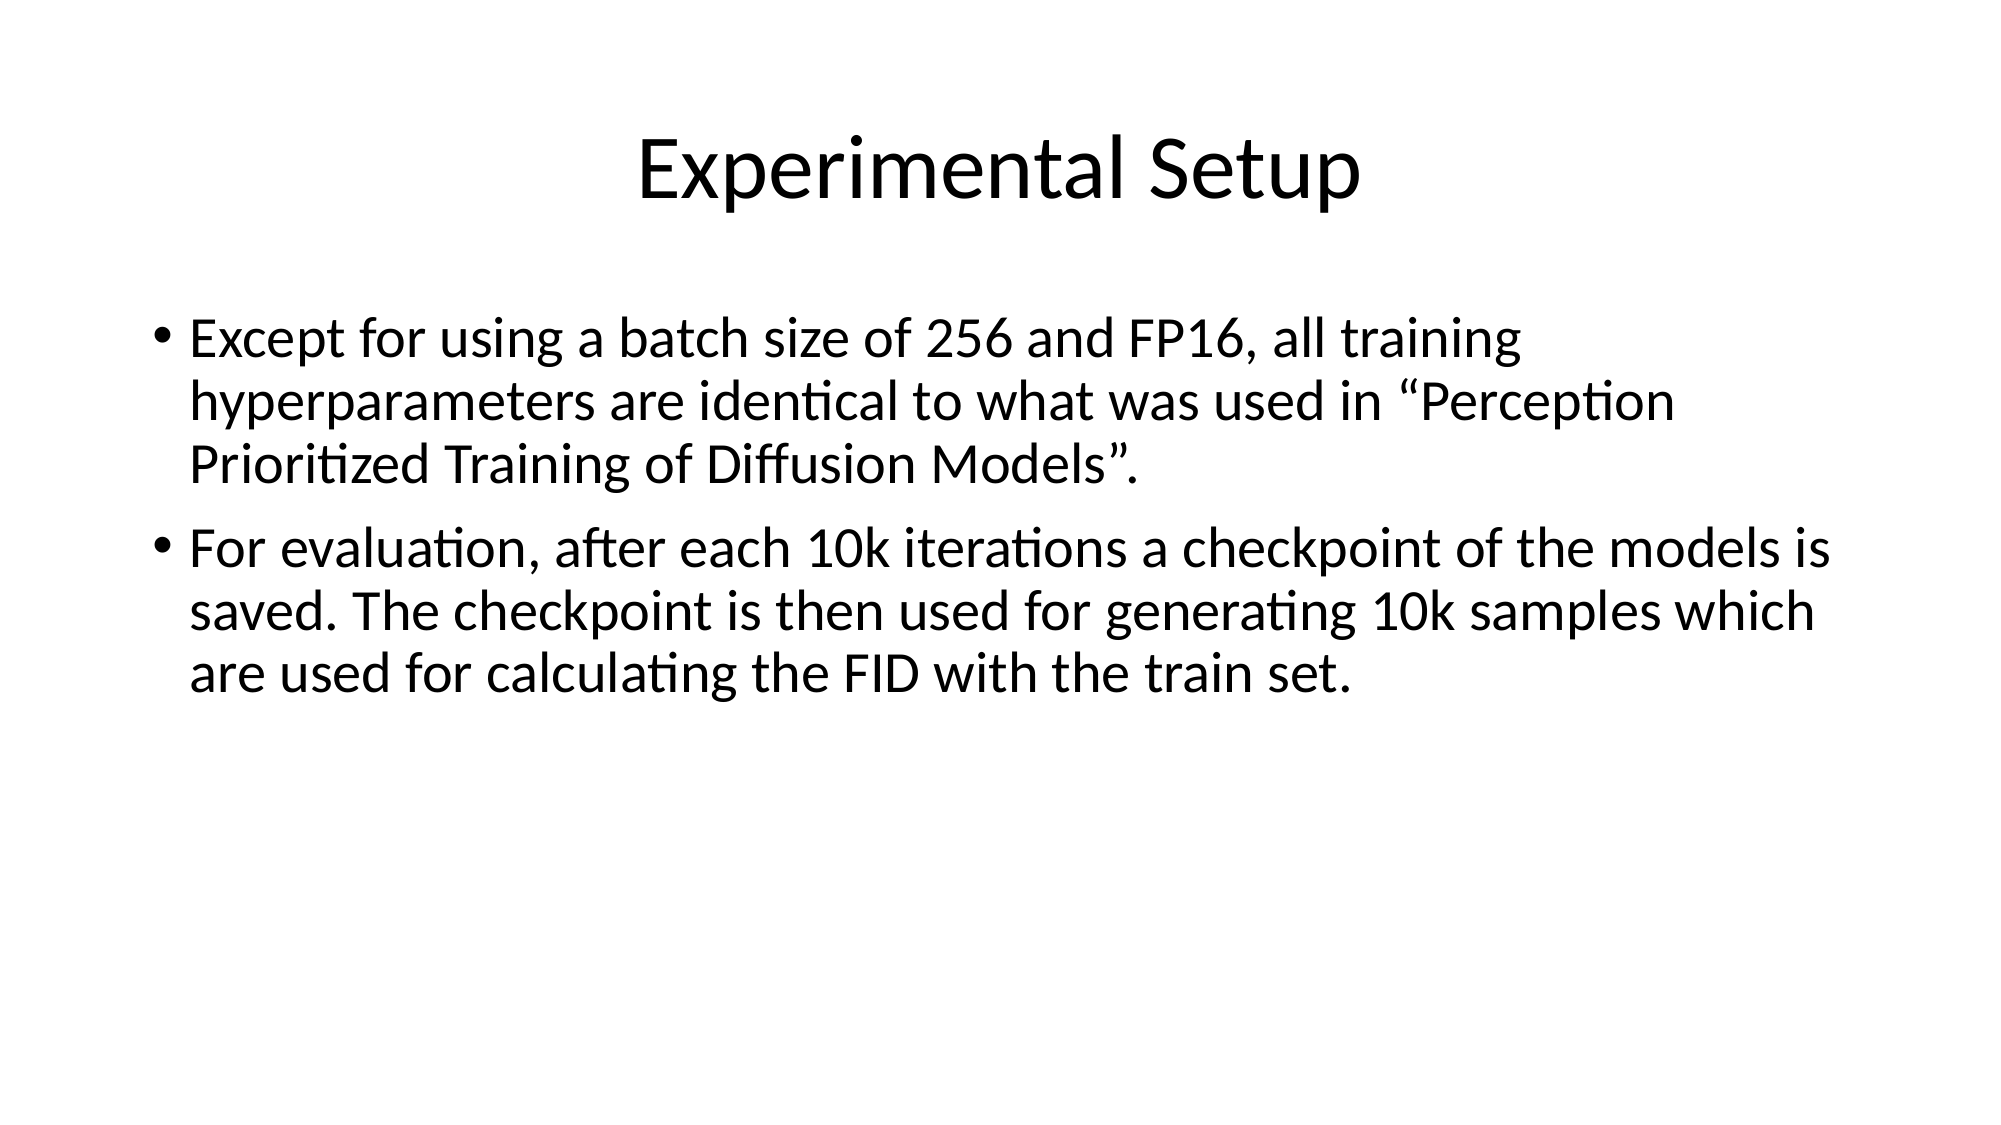

# Experimental Setup
Except for using a batch size of 256 and FP16, all training hyperparameters are identical to what was used in “Perception Prioritized Training of Diffusion Models”.
For evaluation, after each 10k iterations a checkpoint of the models is saved. The checkpoint is then used for generating 10k samples which are used for calculating the FID with the train set.